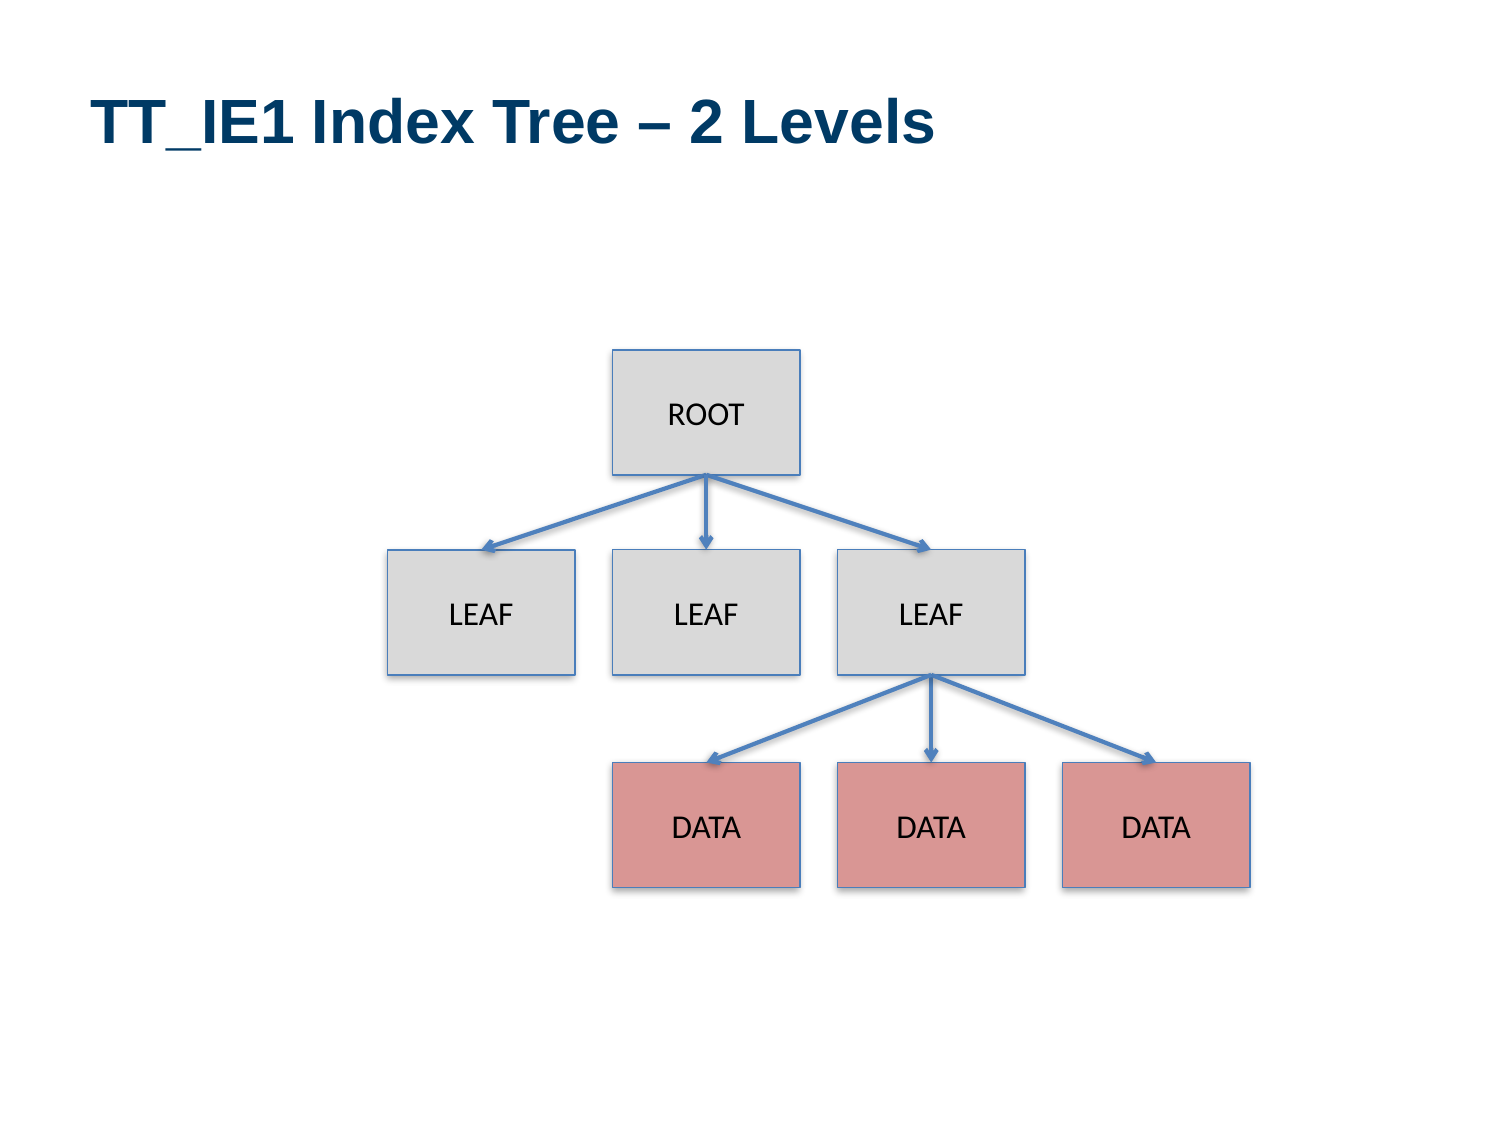

# TT_IE1 Index Tree – 2 Levels

ROOT
LEAF
LEAF
LEAF
DATA
DATA
DATA
34